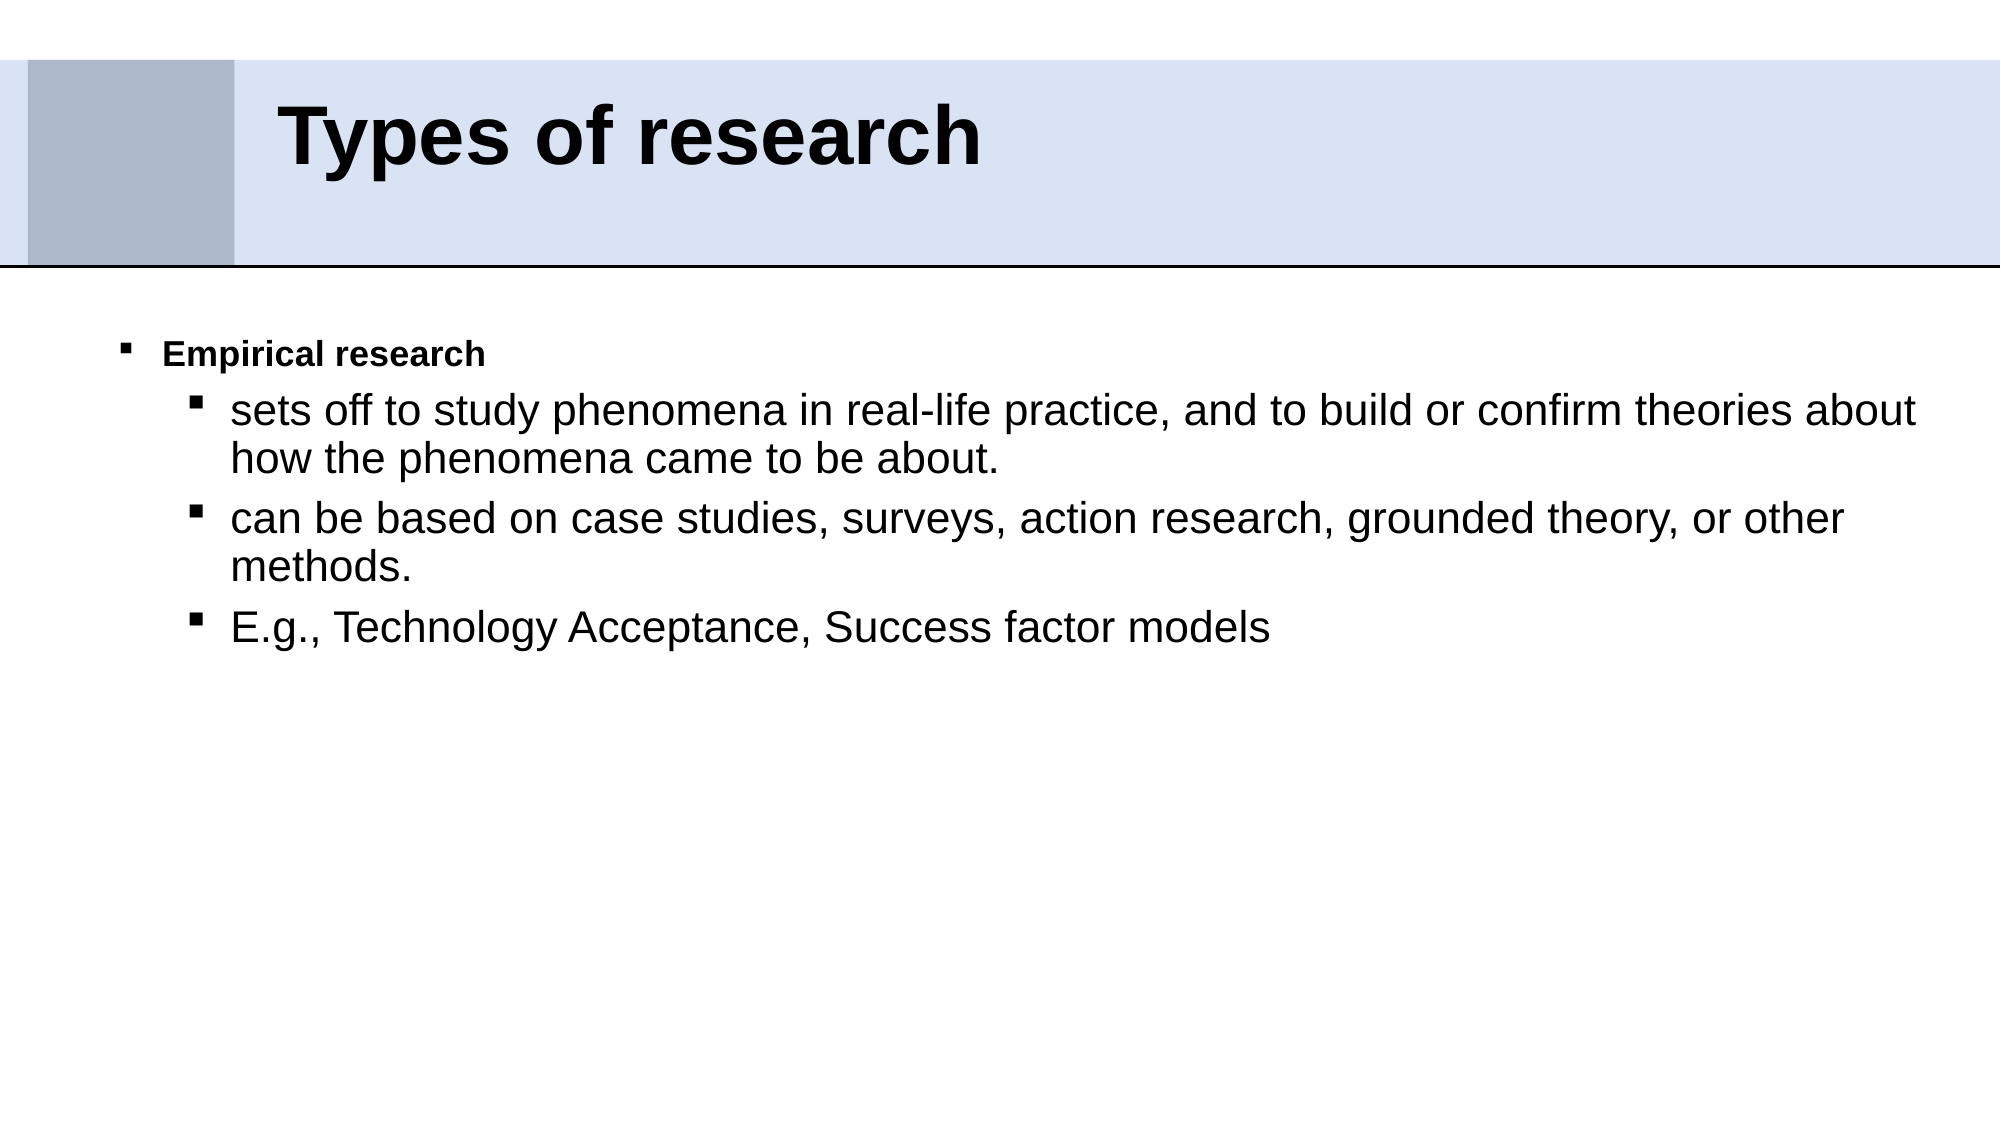

# Types of research

Empirical research
sets off to study phenomena in real-life practice, and to build or confirm theories about how the phenomena came to be about.
can be based on case studies, surveys, action research, grounded theory, or other methods.
E.g., Technology Acceptance, Success factor models